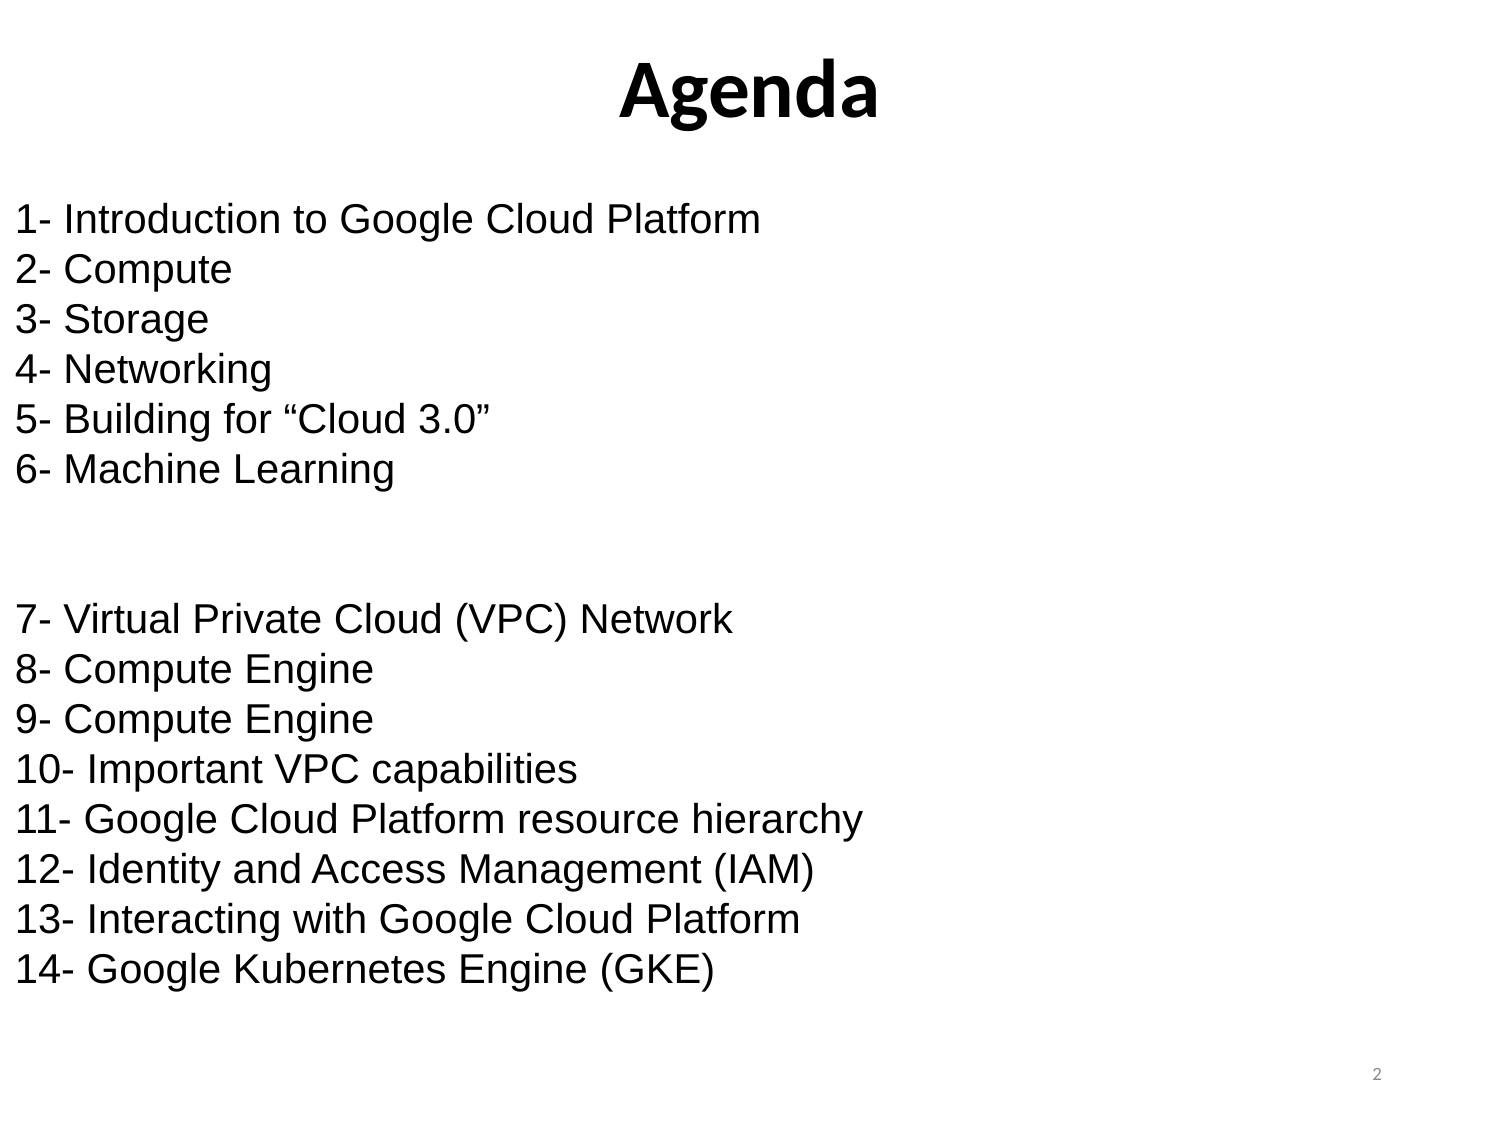

# Agenda
1- Introduction to Google Cloud Platform
2- Compute
3- Storage
4- Networking
5- Building for “Cloud 3.0”
6- Machine Learning

7- Virtual Private Cloud (VPC) Network
8- Compute Engine
9- Compute Engine
10- Important VPC capabilities
11- Google Cloud Platform resource hierarchy
12- Identity and Access Management (IAM)
13- Interacting with Google Cloud Platform
14- Google Kubernetes Engine (GKE)
2